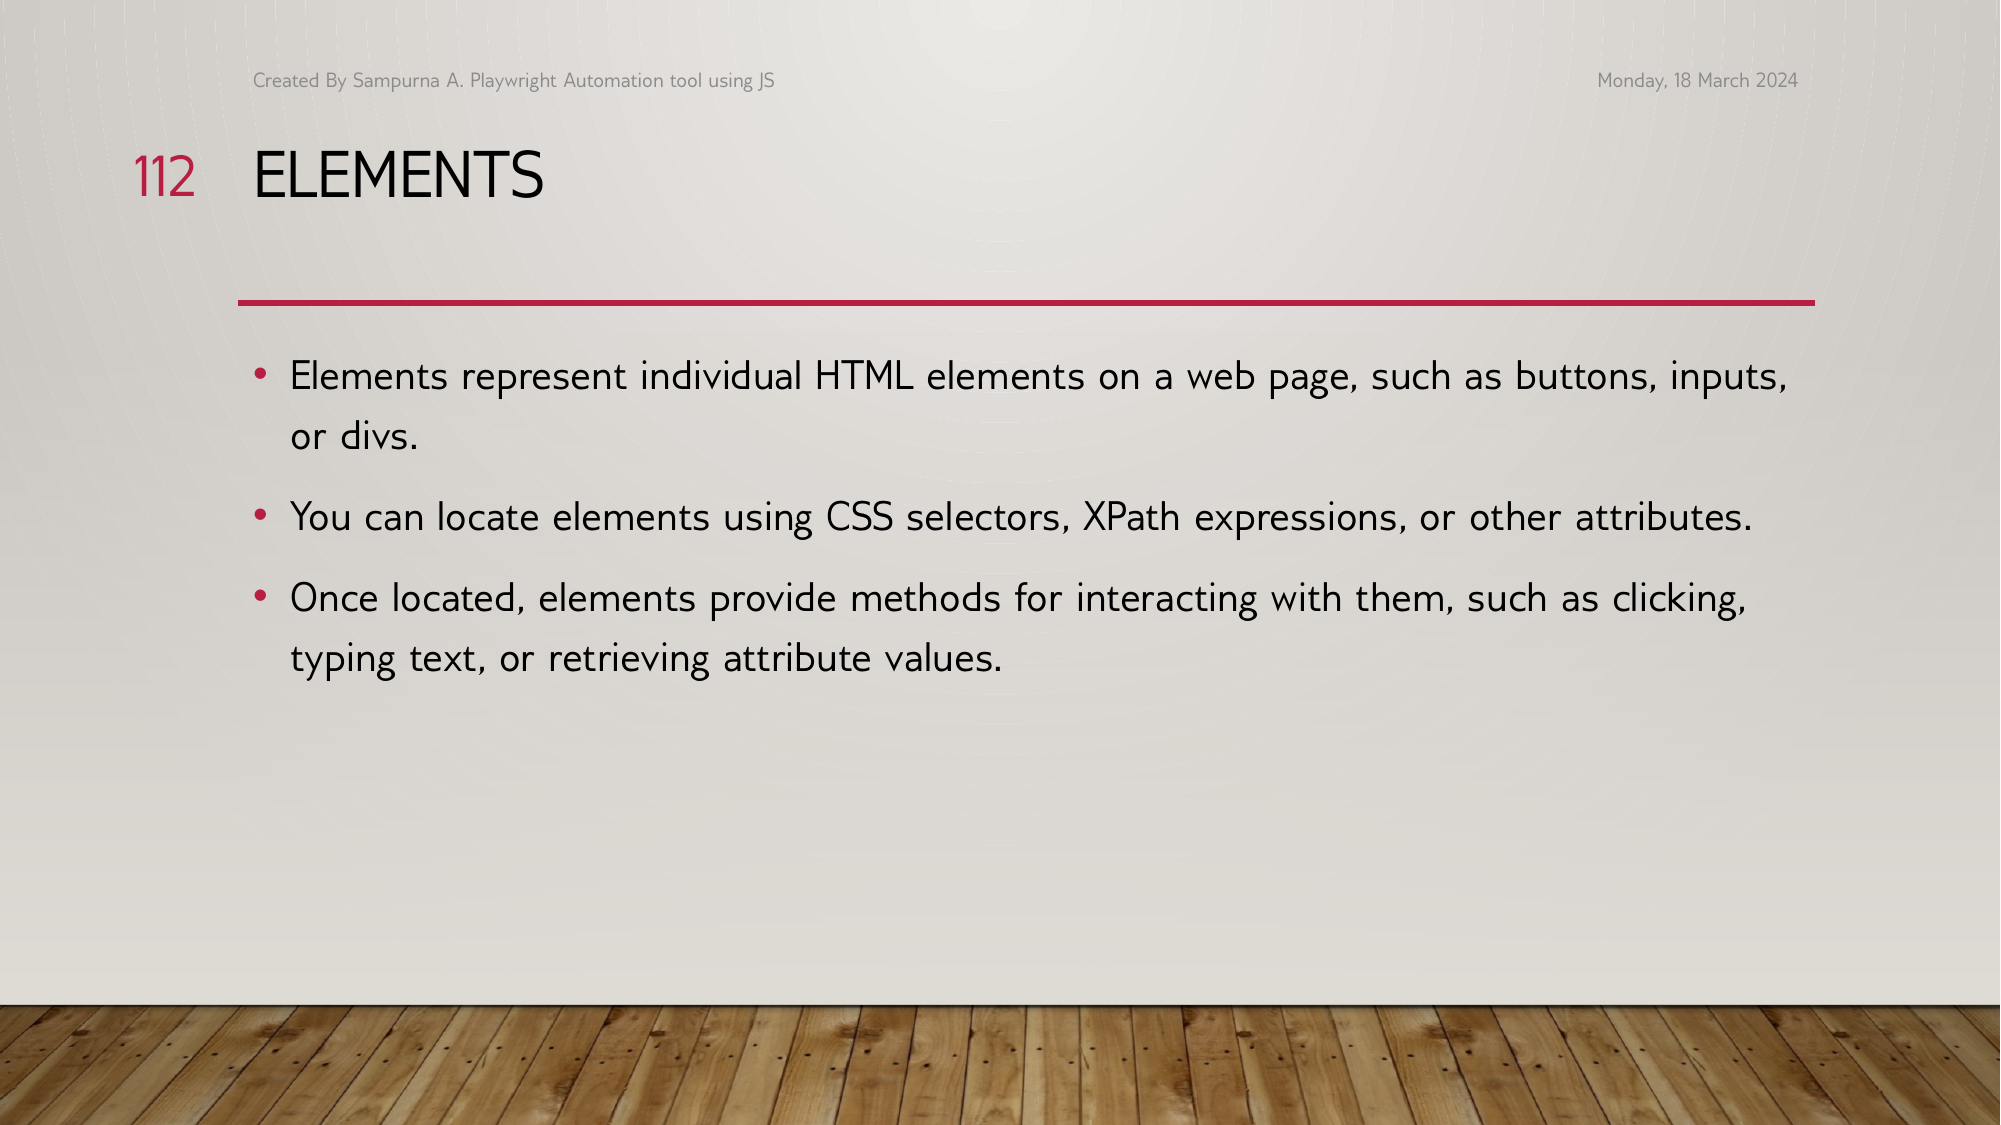

Created By Sampurna A. Playwright Automation tool using JS
Monday, 18 March 2024
112
# Elements
Elements represent individual HTML elements on a web page, such as buttons, inputs, or divs.
You can locate elements using CSS selectors, XPath expressions, or other attributes.
Once located, elements provide methods for interacting with them, such as clicking, typing text, or retrieving attribute values.